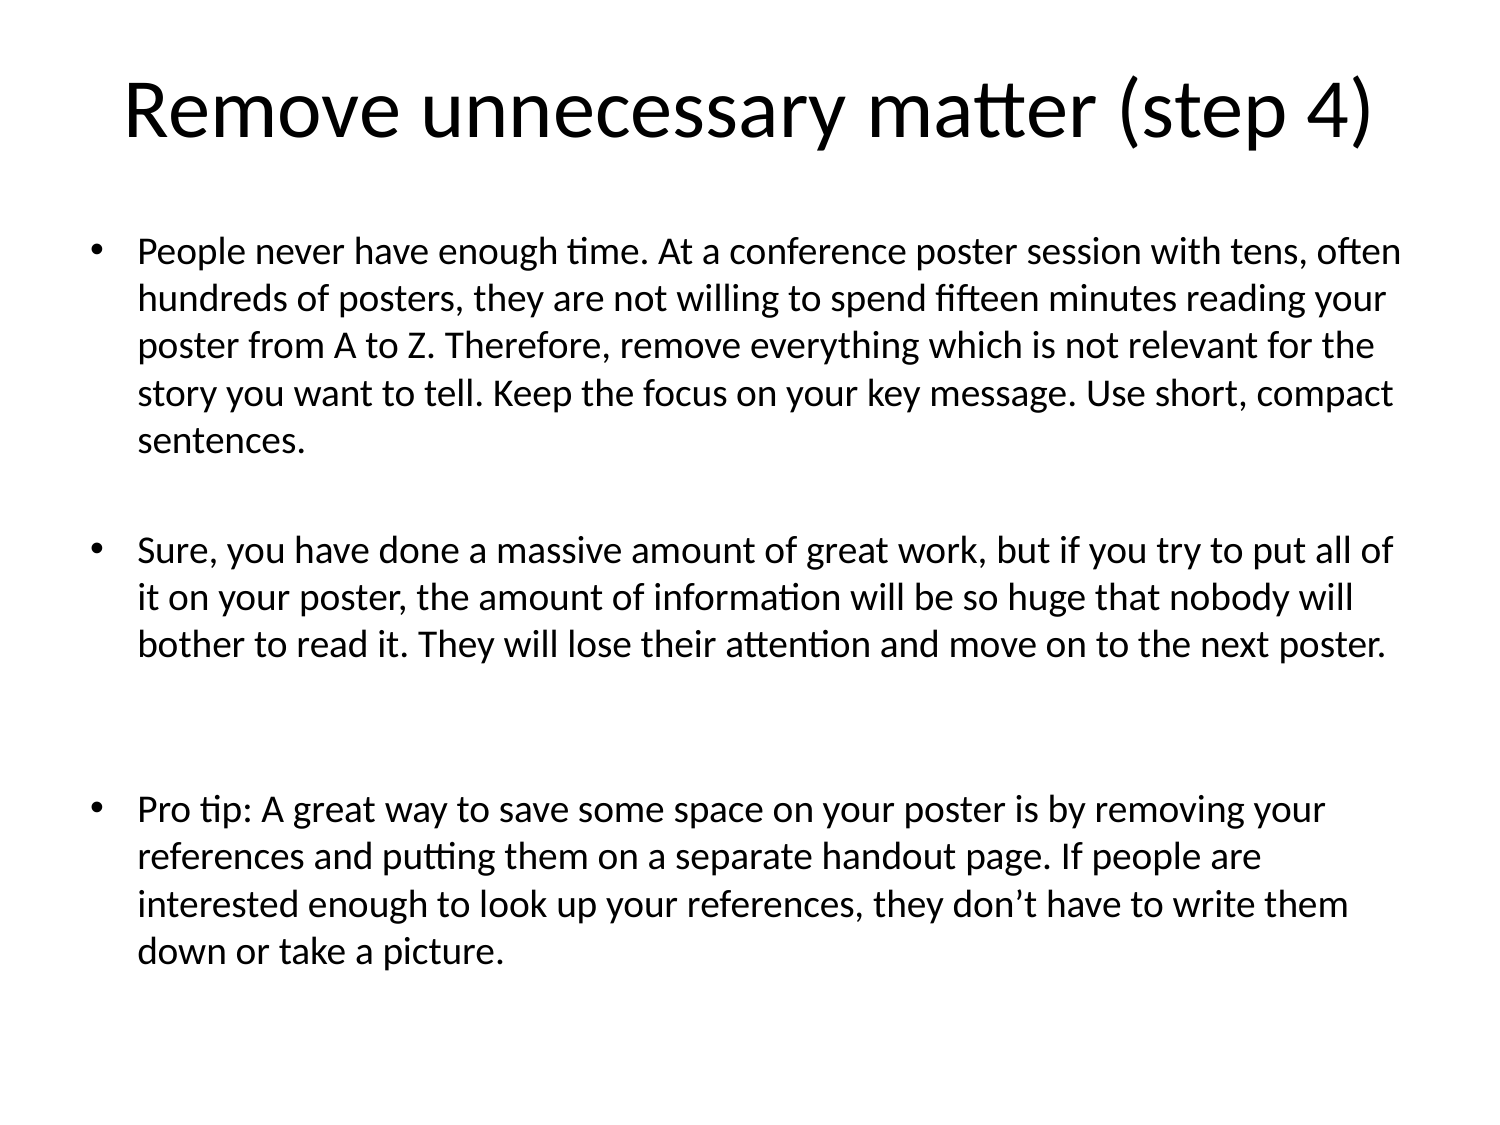

# Remove unnecessary matter (step 4)

People never have enough time. At a conference poster session with tens, often hundreds of posters, they are not willing to spend fifteen minutes reading your poster from A to Z. Therefore, remove everything which is not relevant for the story you want to tell. Keep the focus on your key message. Use short, compact sentences.

Sure, you have done a massive amount of great work, but if you try to put all of it on your poster, the amount of information will be so huge that nobody will bother to read it. They will lose their attention and move on to the next poster.

Pro tip: A great way to save some space on your poster is by removing your references and putting them on a separate handout page. If people are interested enough to look up your references, they don’t have to write them down or take a picture.